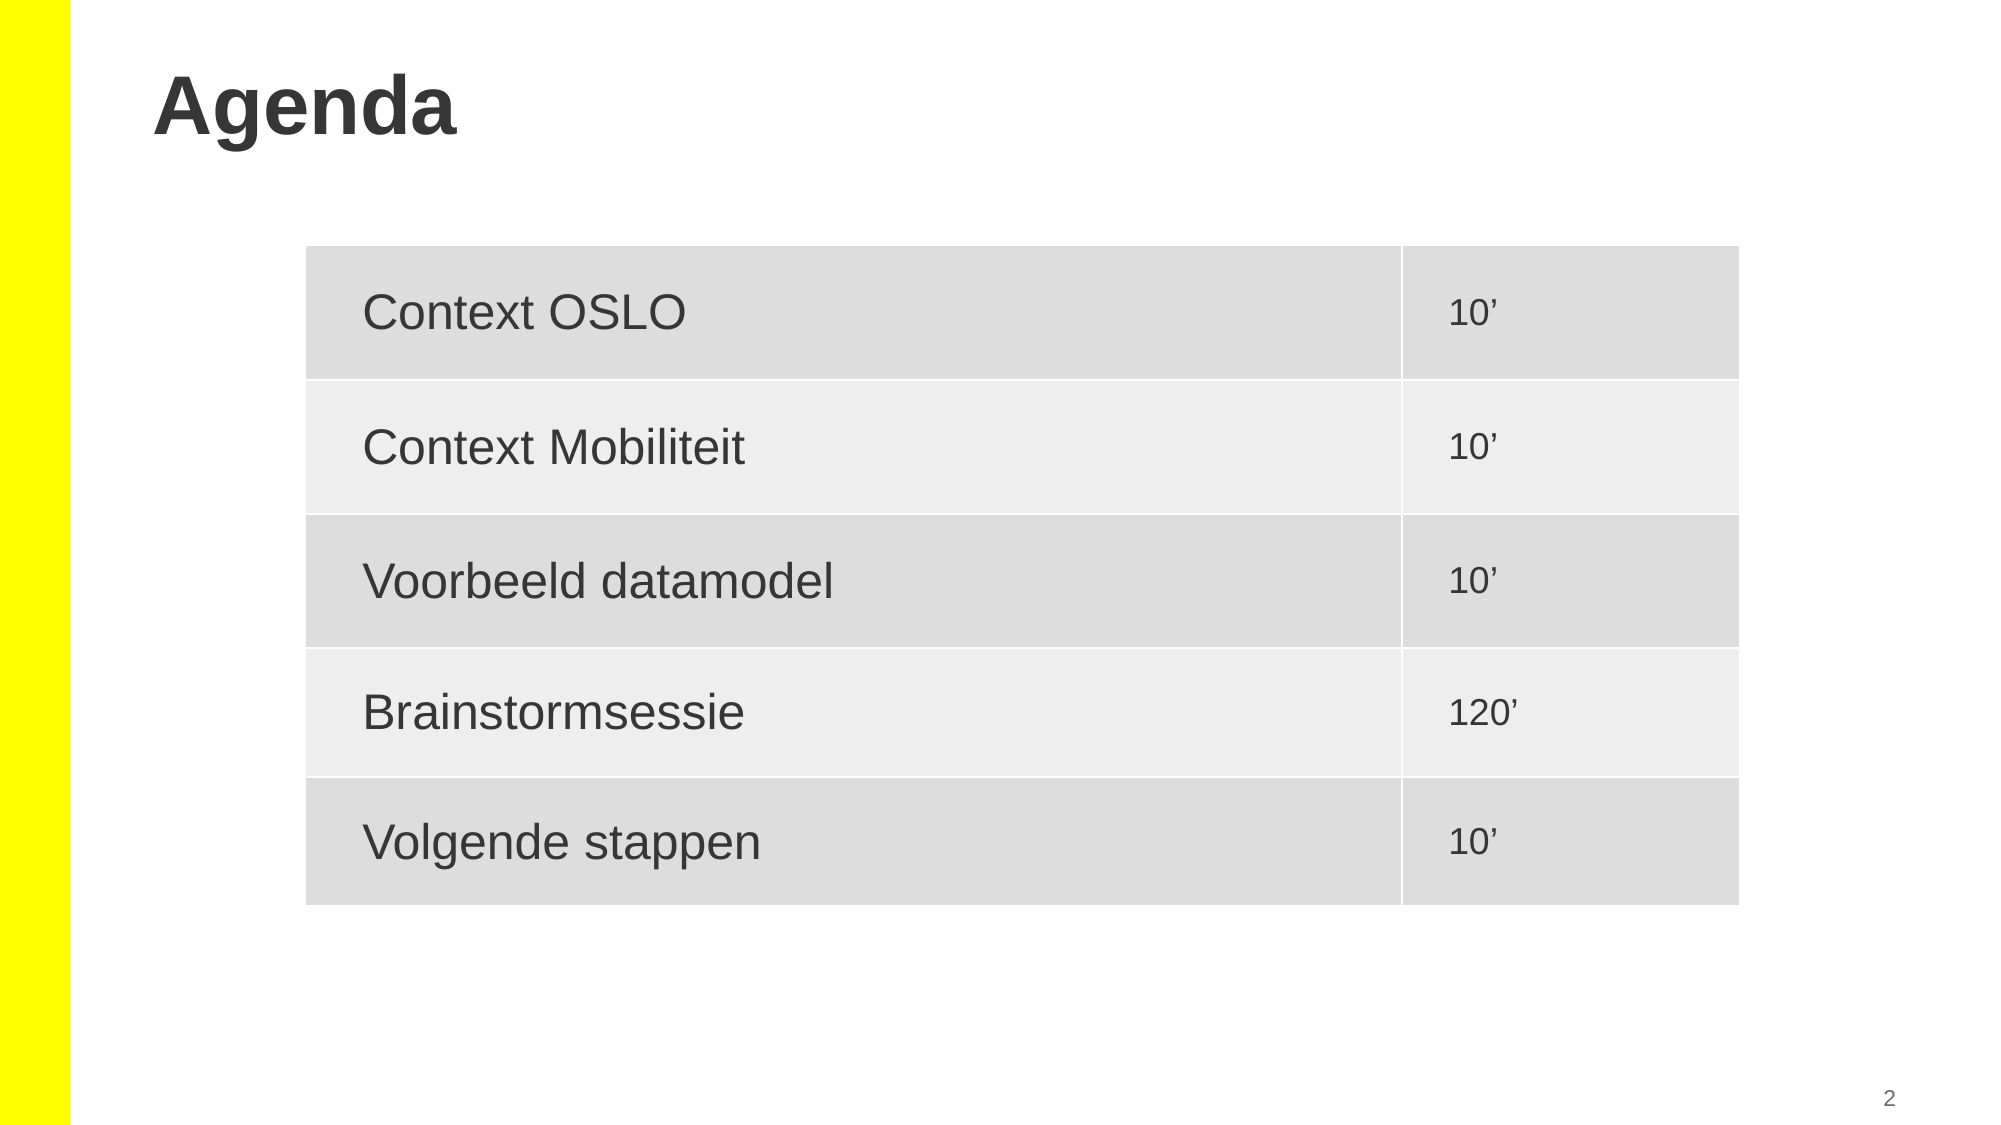

Agenda
| Context OSLO | 10’ |
| --- | --- |
| Context Mobiliteit | 10’ |
| Voorbeeld datamodel | 10’ |
| Brainstormsessie | 120’ |
| Volgende stappen | 10’ |
2